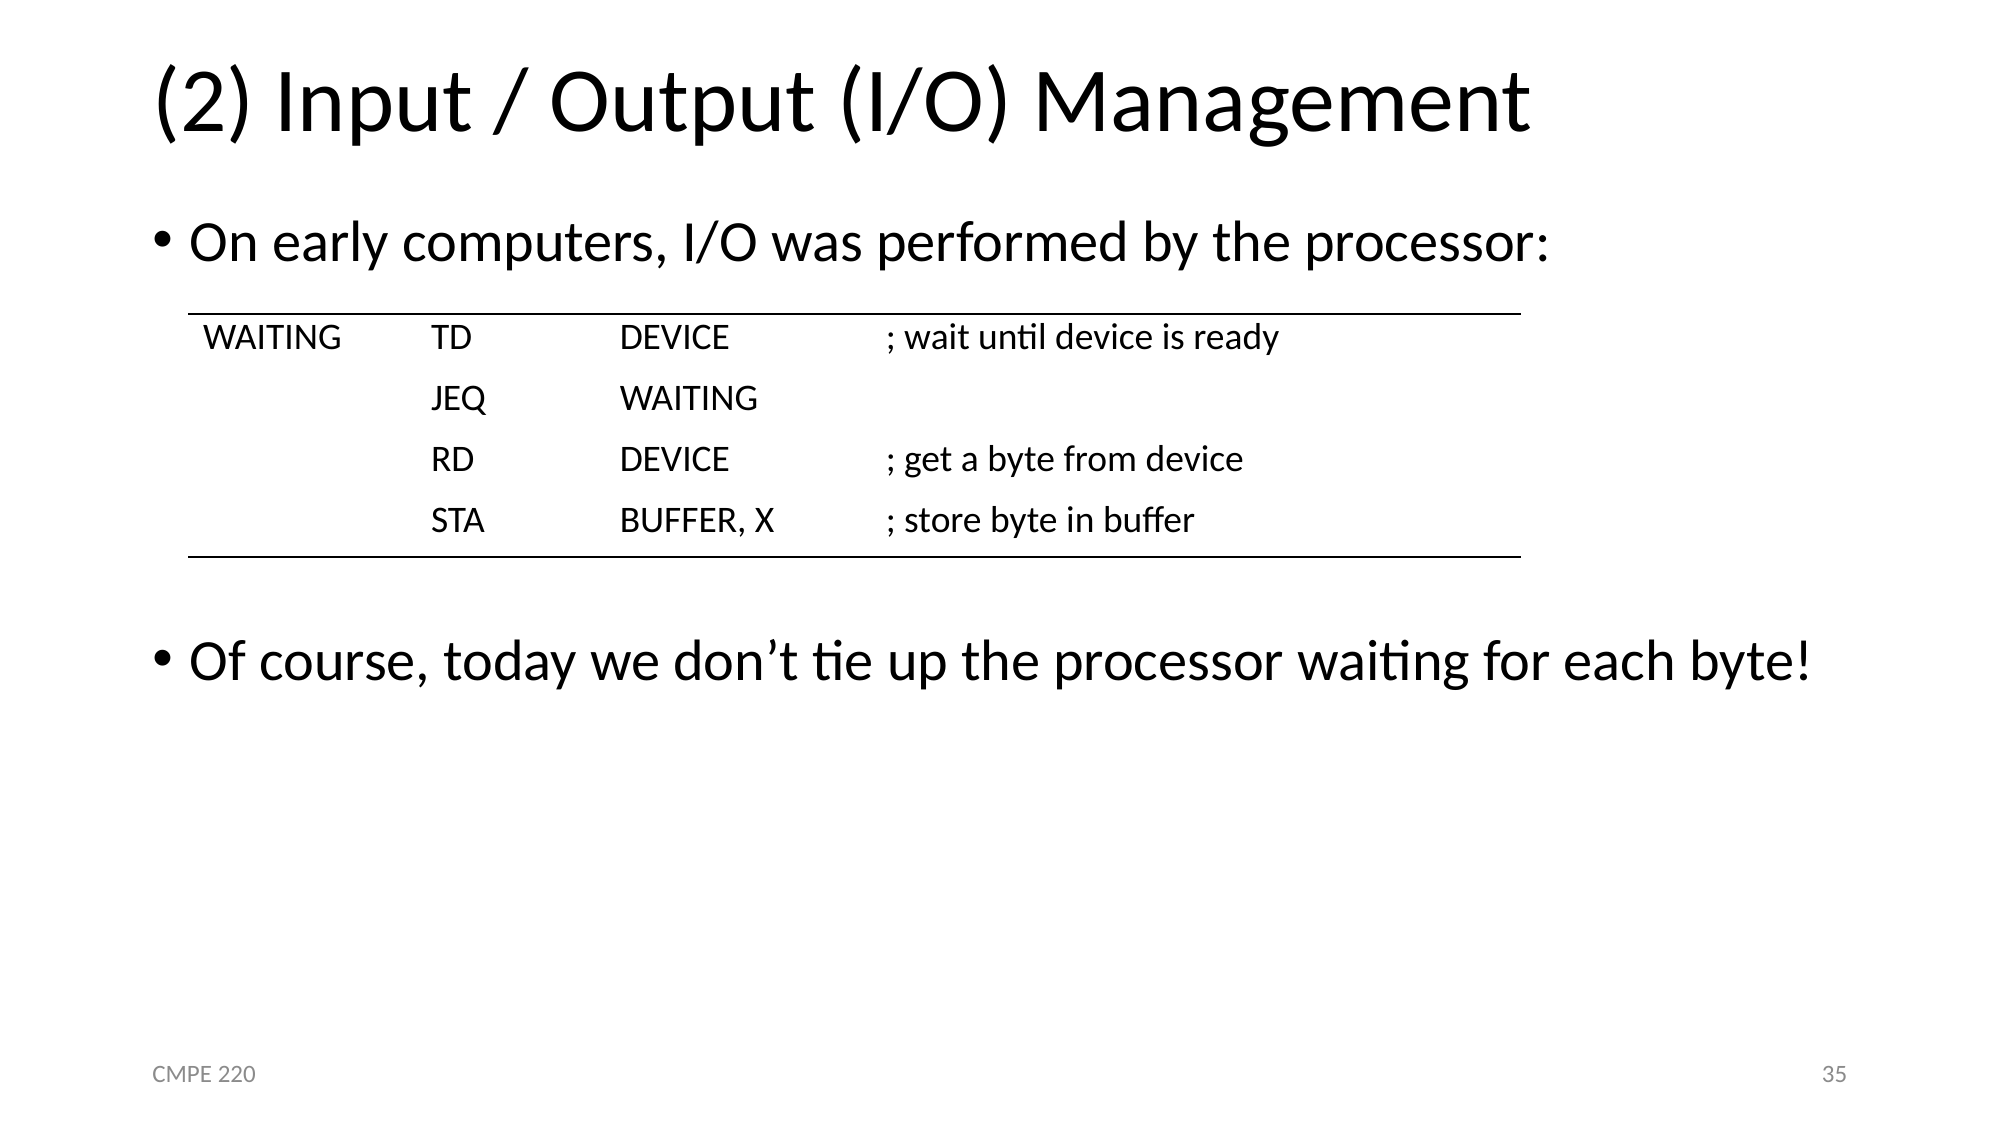

# (2) Input / Output (I/O) Management
On early computers, I/O was performed by the processor:

Of course, today we don’t tie up the processor waiting for each byte!

| WAITING | TD | DEVICE | ; wait until device is ready |
| --- | --- | --- | --- |
|  | JEQ | WAITING |  |
|  | RD | DEVICE | ; get a byte from device |
|  | STA | BUFFER, X | ; store byte in buffer |
CMPE 220
35